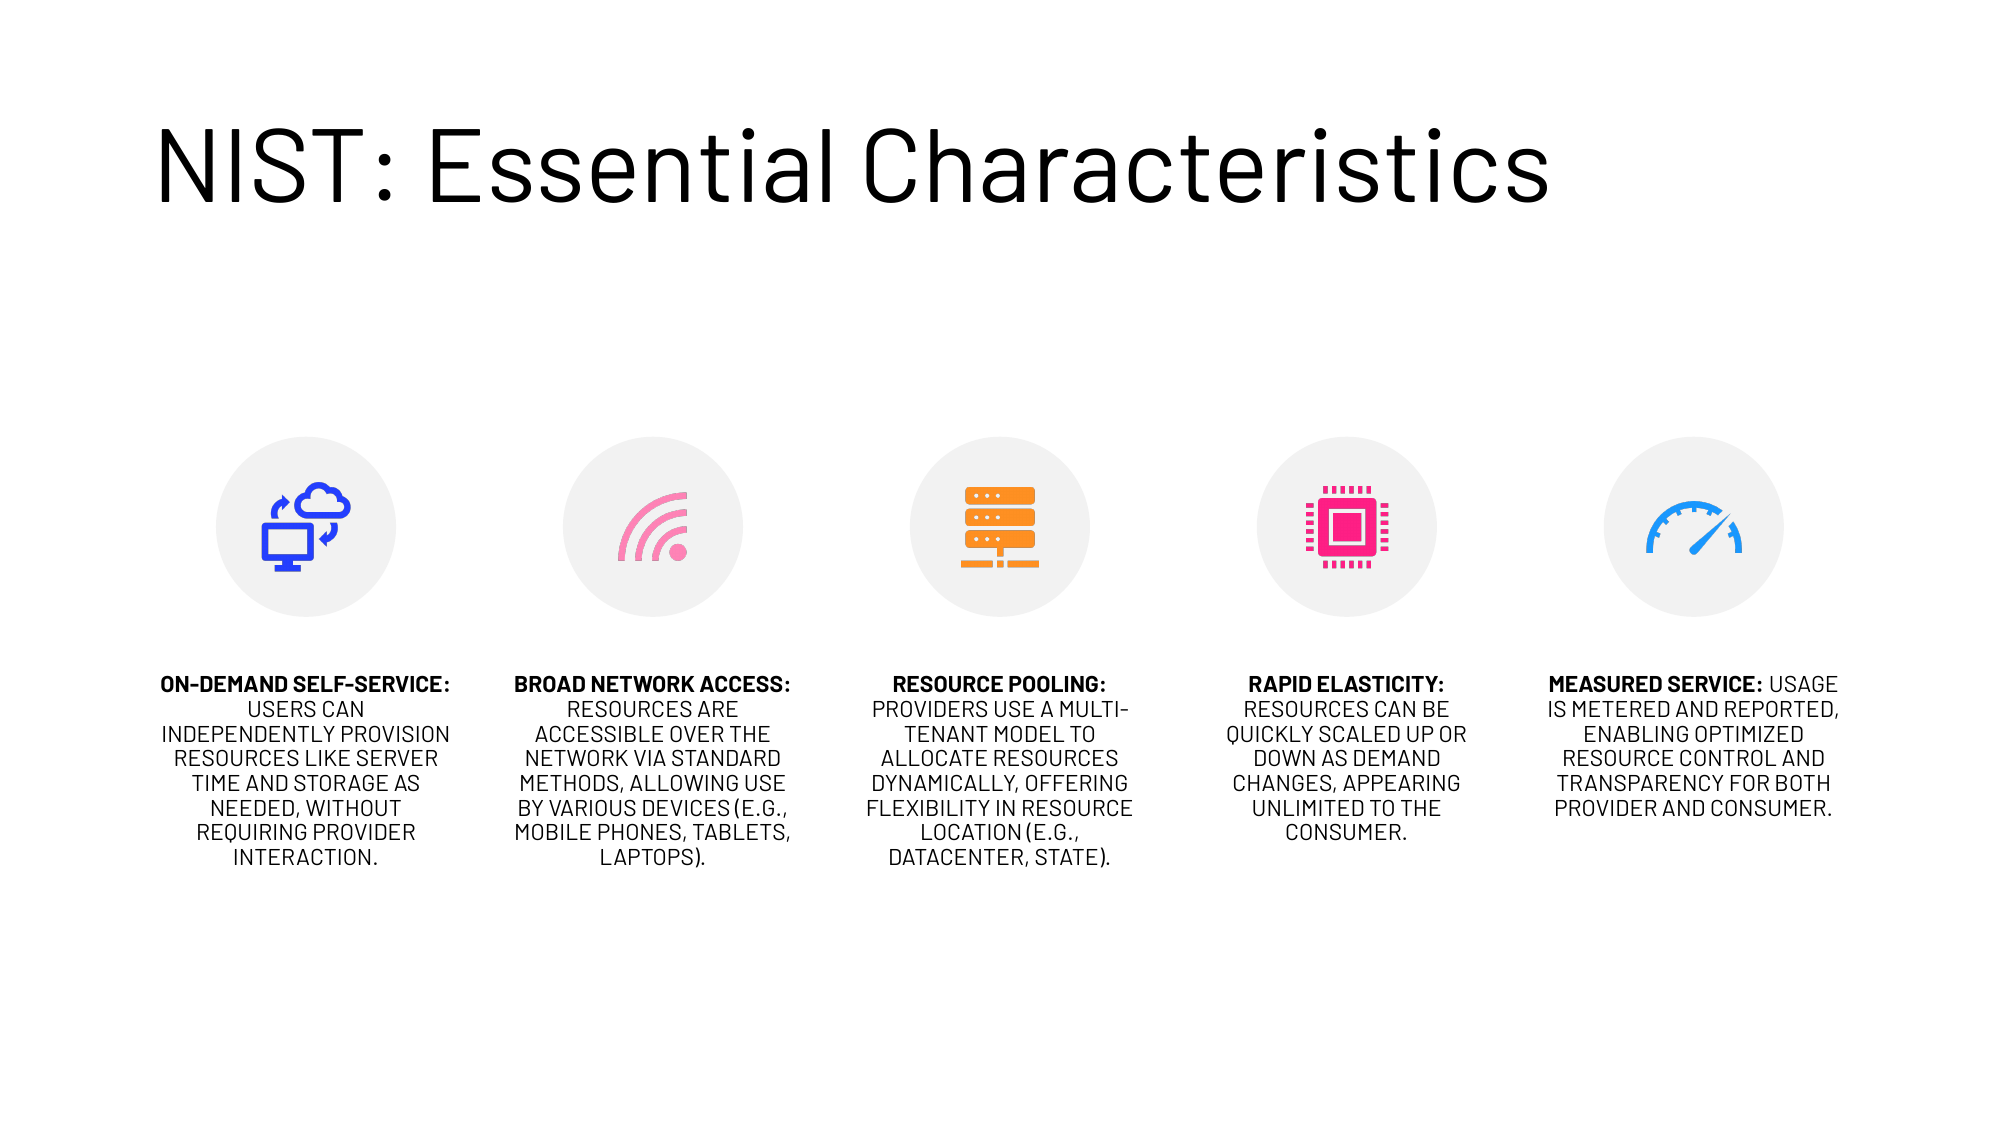

# NIST: Essential Characteristics
On-demand self-service: Users can independently provision resources like server time and storage as needed, without requiring provider interaction.
Broad network access: Resources are accessible over the network via standard methods, allowing use by various devices (e.g., mobile phones, tablets, laptops).
Resource pooling: Providers use a multi-tenant model to allocate resources dynamically, offering flexibility in resource location (e.g., datacenter, state).
Rapid elasticity: Resources can be quickly scaled up or down as demand changes, appearing unlimited to the consumer.
Measured service: Usage is metered and reported, enabling optimized resource control and transparency for both provider and consumer.
13